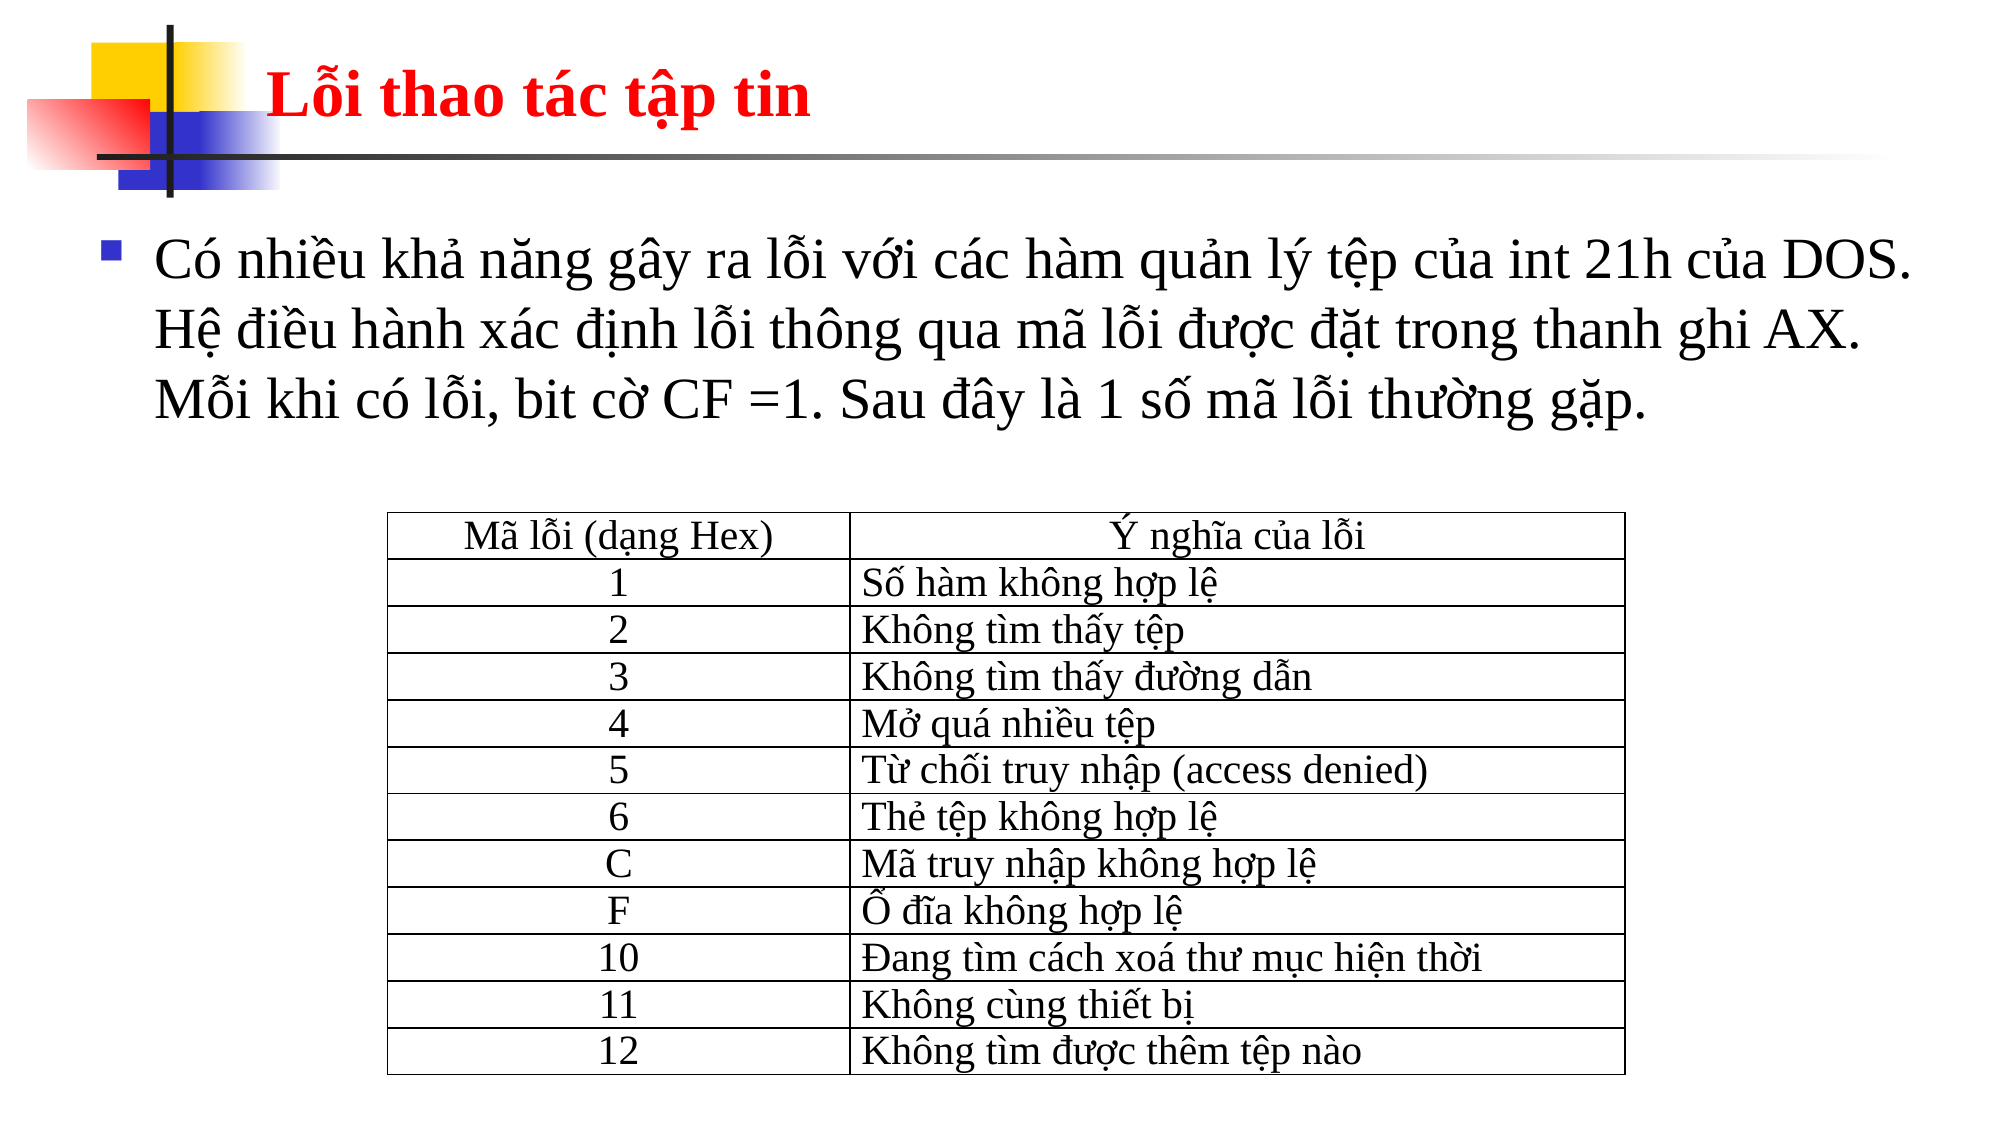

# Lỗi thao tác tập tin
Có nhiều khả năng gây ra lỗi với các hàm quản lý tệp của int 21h của DOS. Hệ điều hành xác định lỗi thông qua mã lỗi được đặt trong thanh ghi AX. Mỗi khi có lỗi, bit cờ CF =1. Sau đây là 1 số mã lỗi thường gặp.

| Mã lỗi (dạng Hex) | Ý nghĩa của lỗi |
| --- | --- |
| 1 | Số hàm không hợp lệ |
| 2 | Không tìm thấy tệp |
| 3 | Không tìm thấy đường dẫn |
| 4 | Mở quá nhiều tệp |
| 5 | Từ chối truy nhập (access denied) |
| 6 | Thẻ tệp không hợp lệ |
| C | Mã truy nhập không hợp lệ |
| F | Ổ đĩa không hợp lệ |
| 10 | Đang tìm cách xoá thư mục hiện thời |
| 11 | Không cùng thiết bị |
| 12 | Không tìm được thêm tệp nào |